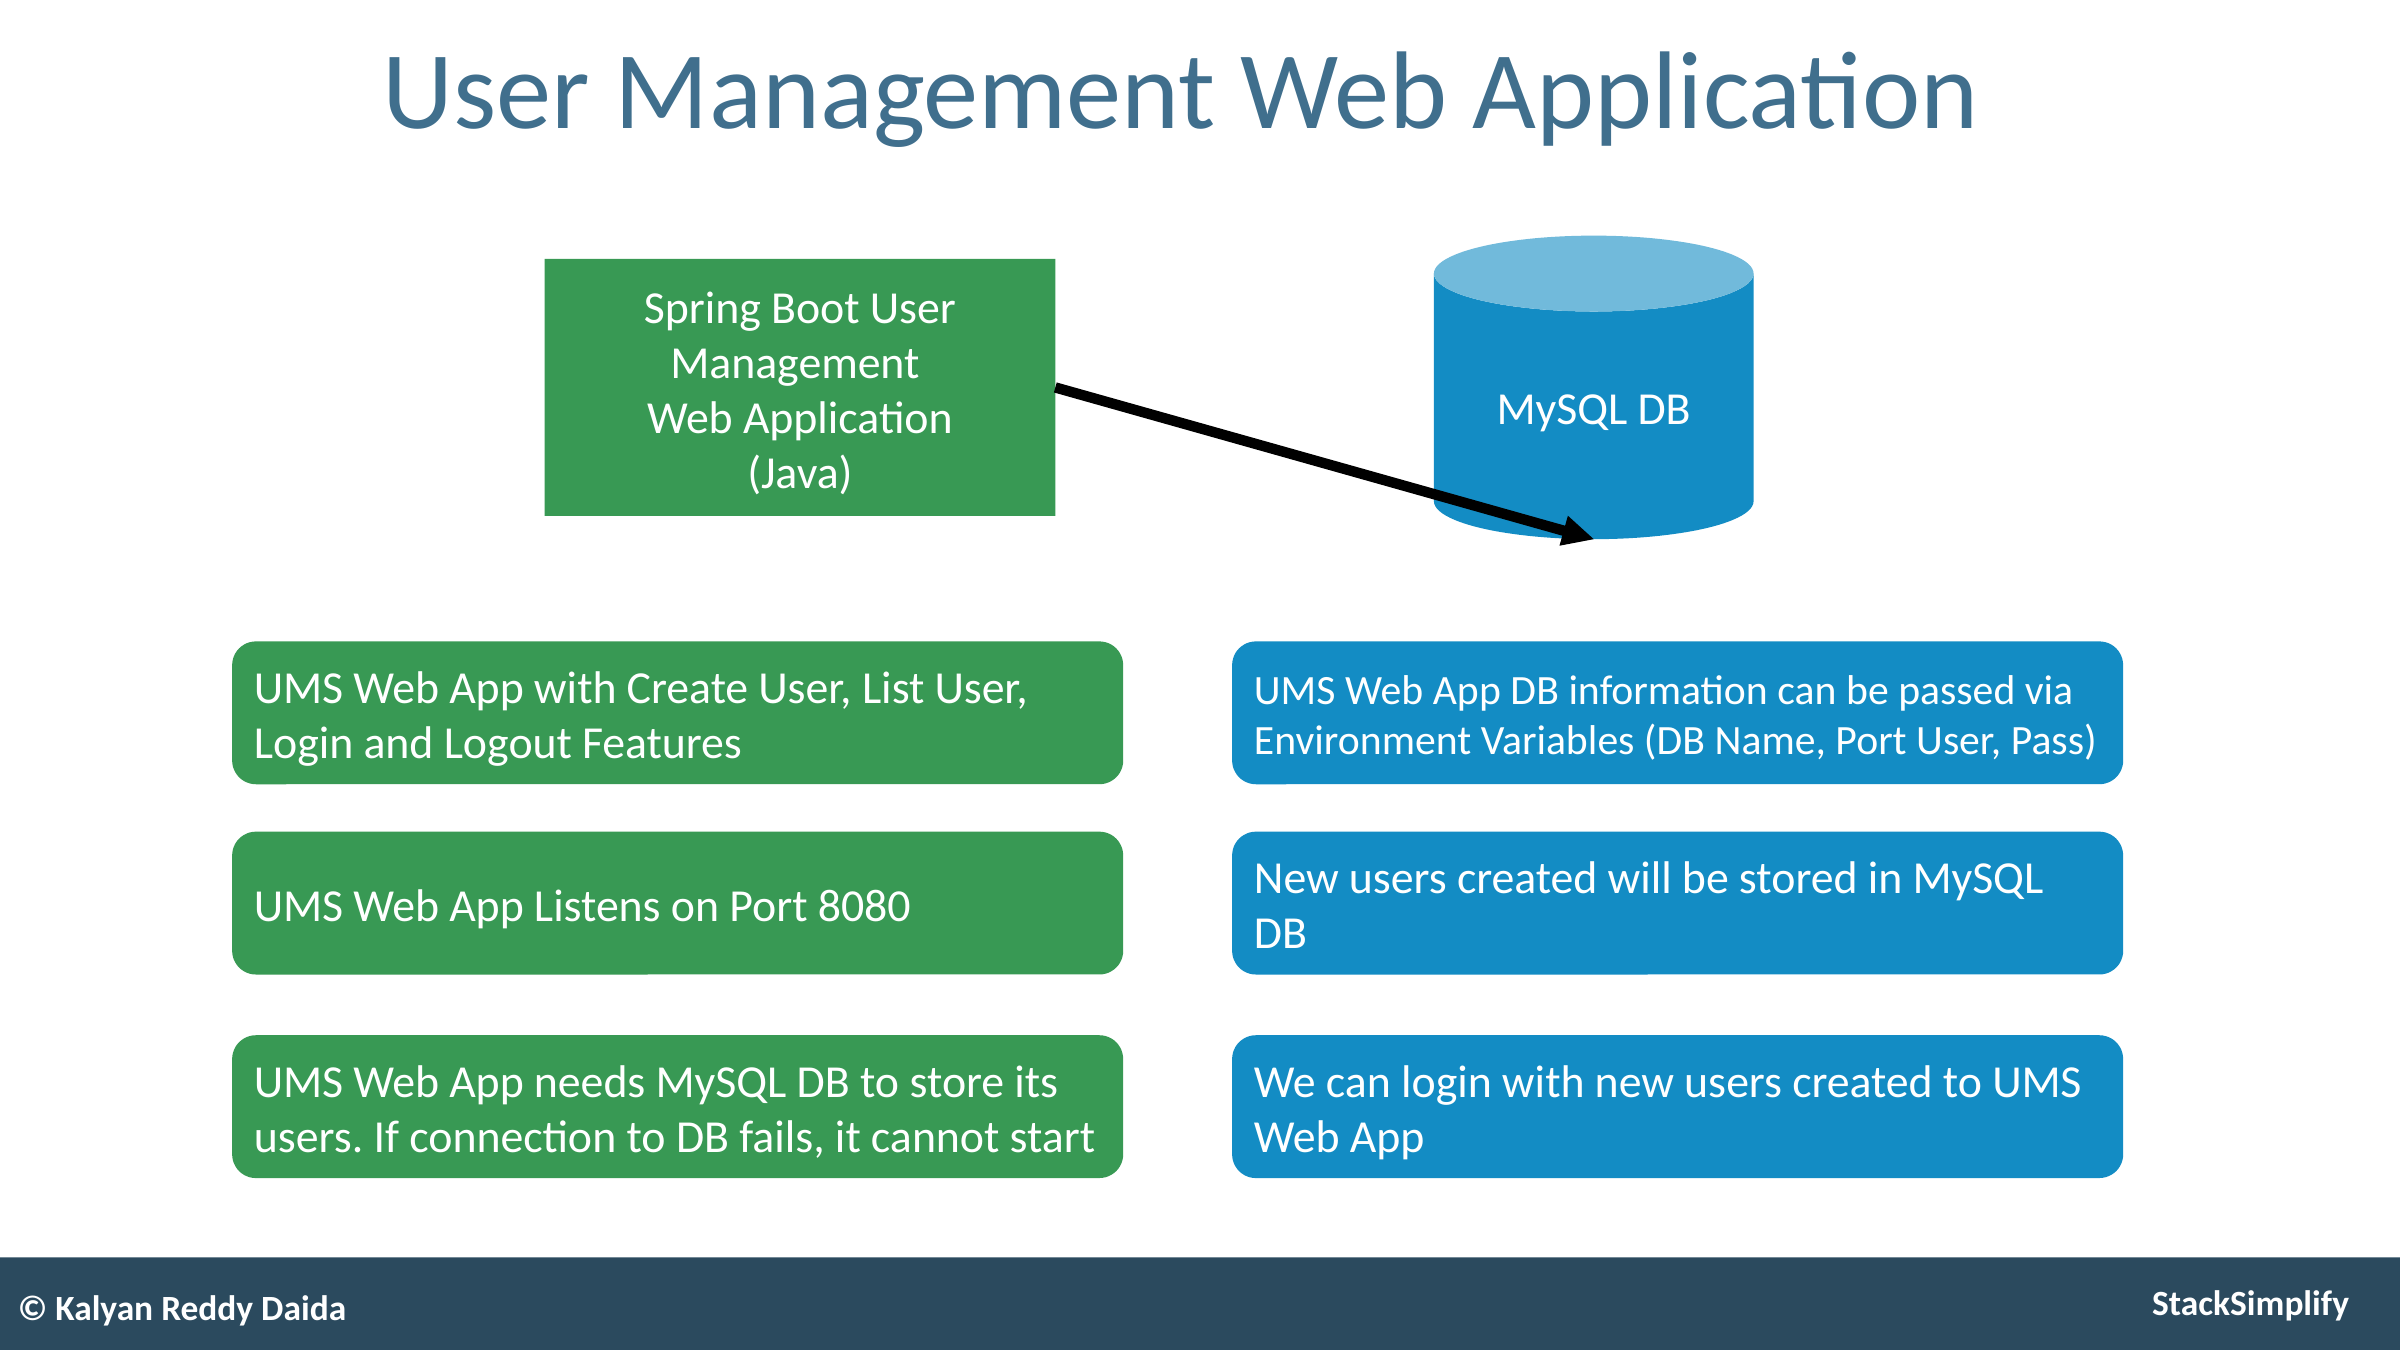

# User Management Web Application
MySQL DB
Spring Boot User Management
Web Application
(Java)
UMS Web App with Create User, List User, Login and Logout Features
UMS Web App DB information can be passed via Environment Variables (DB Name, Port User, Pass)
UMS Web App Listens on Port 8080
New users created will be stored in MySQL DB
UMS Web App needs MySQL DB to store its users. If connection to DB fails, it cannot start
We can login with new users created to UMS Web App
© Kalyan Reddy Daida